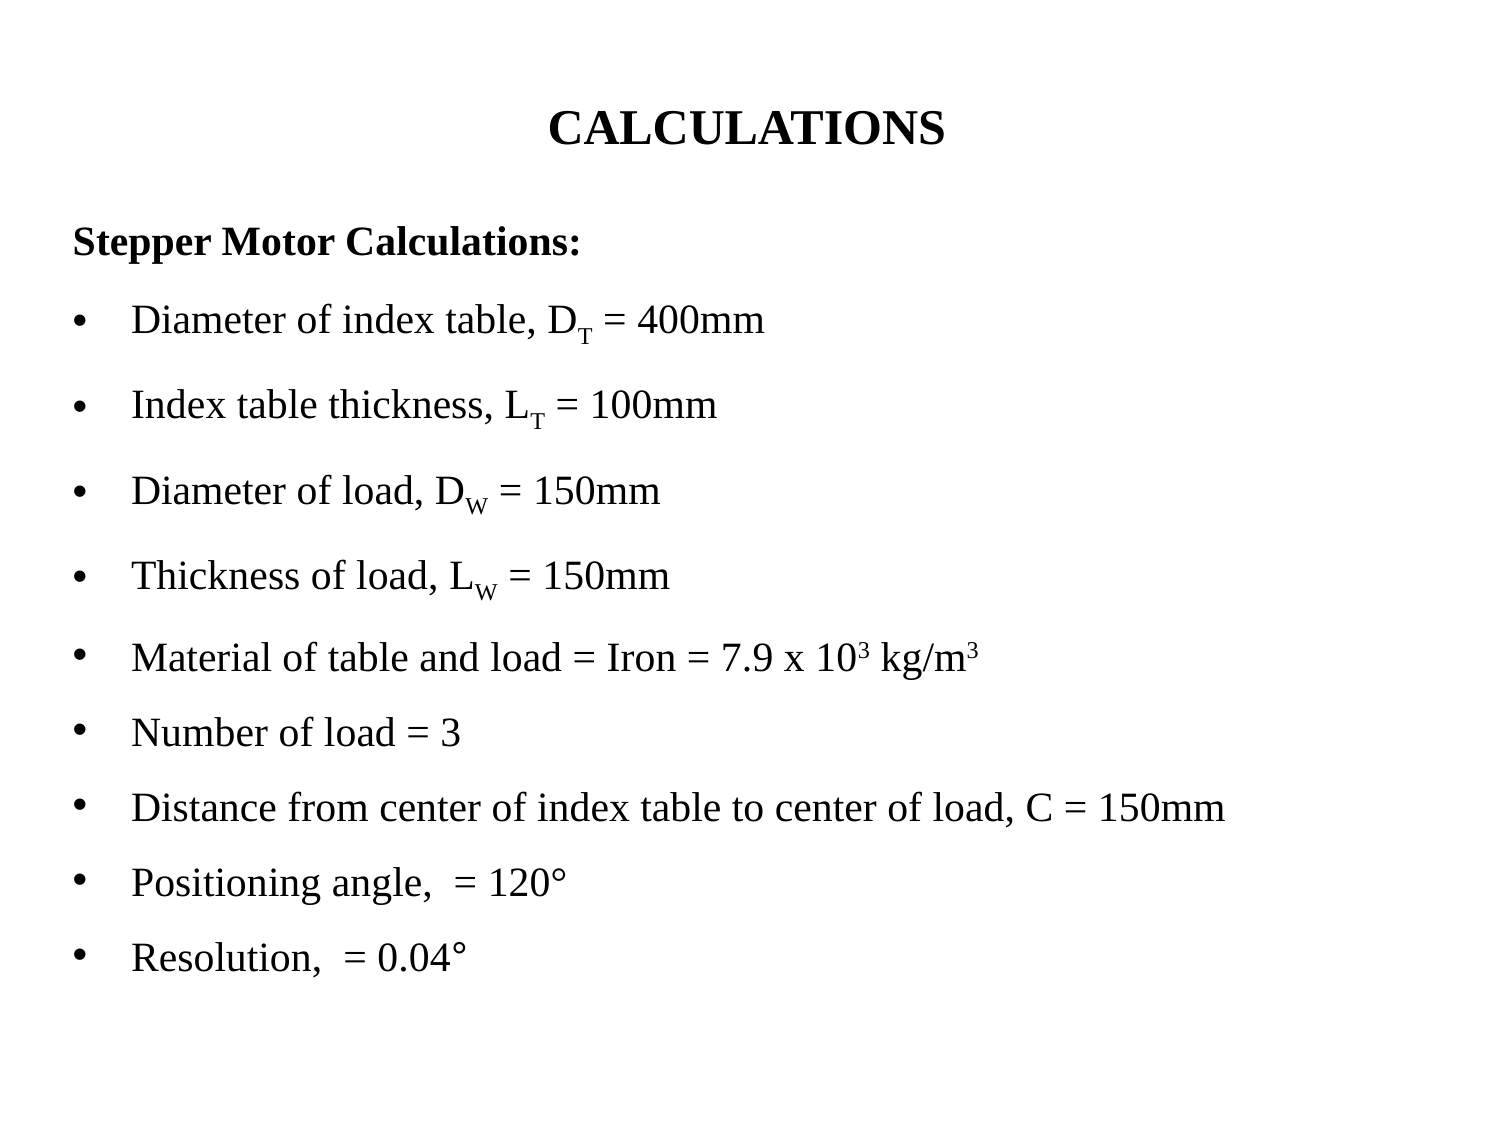

# CALCULATIONS
Stepper Motor Calculations:
Diameter of index table, DT = 400mm
Index table thickness, LT = 100mm
Diameter of load, DW = 150mm
Thickness of load, LW = 150mm
Material of table and load = Iron = 7.9 x 103 kg/m3
Number of load = 3
Distance from center of index table to center of load, C = 150mm
Positioning angle,  = 120°
Resolution,  = 0.04°